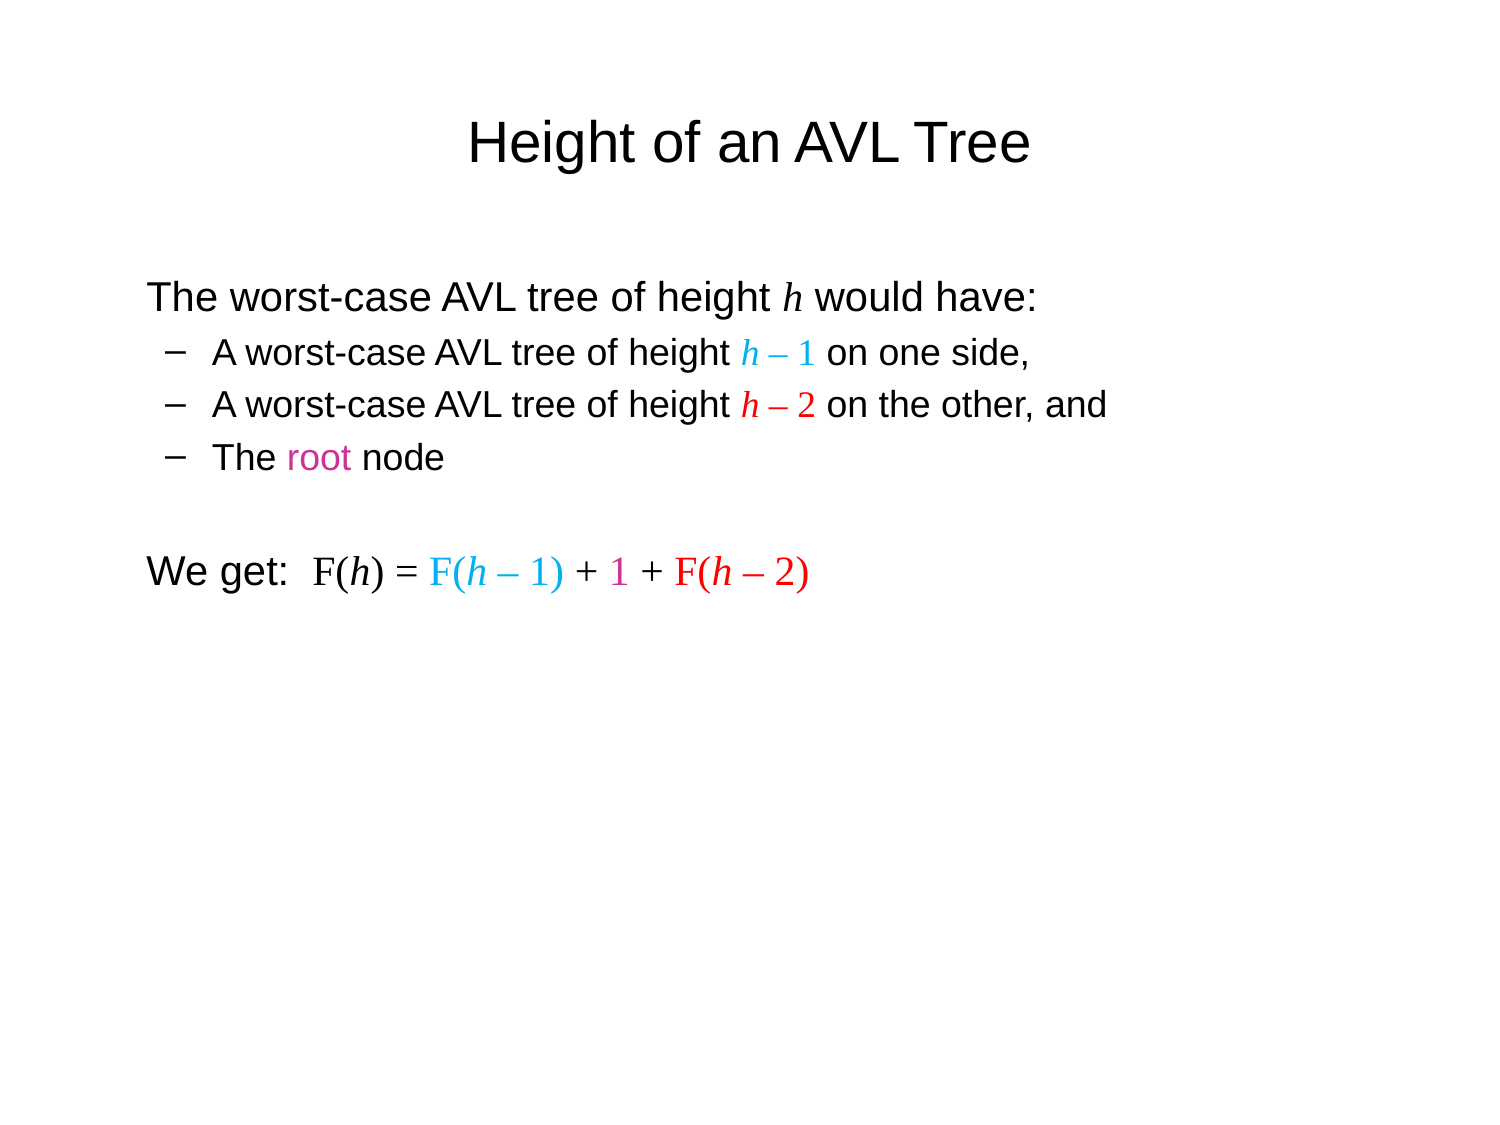

# Height of an AVL Tree
	The worst-case AVL tree of height h would have:
A worst-case AVL tree of height h – 1 on one side,
A worst-case AVL tree of height h – 2 on the other, and
The root node

	We get:  F(h) = F(h – 1) + 1 + F(h – 2)